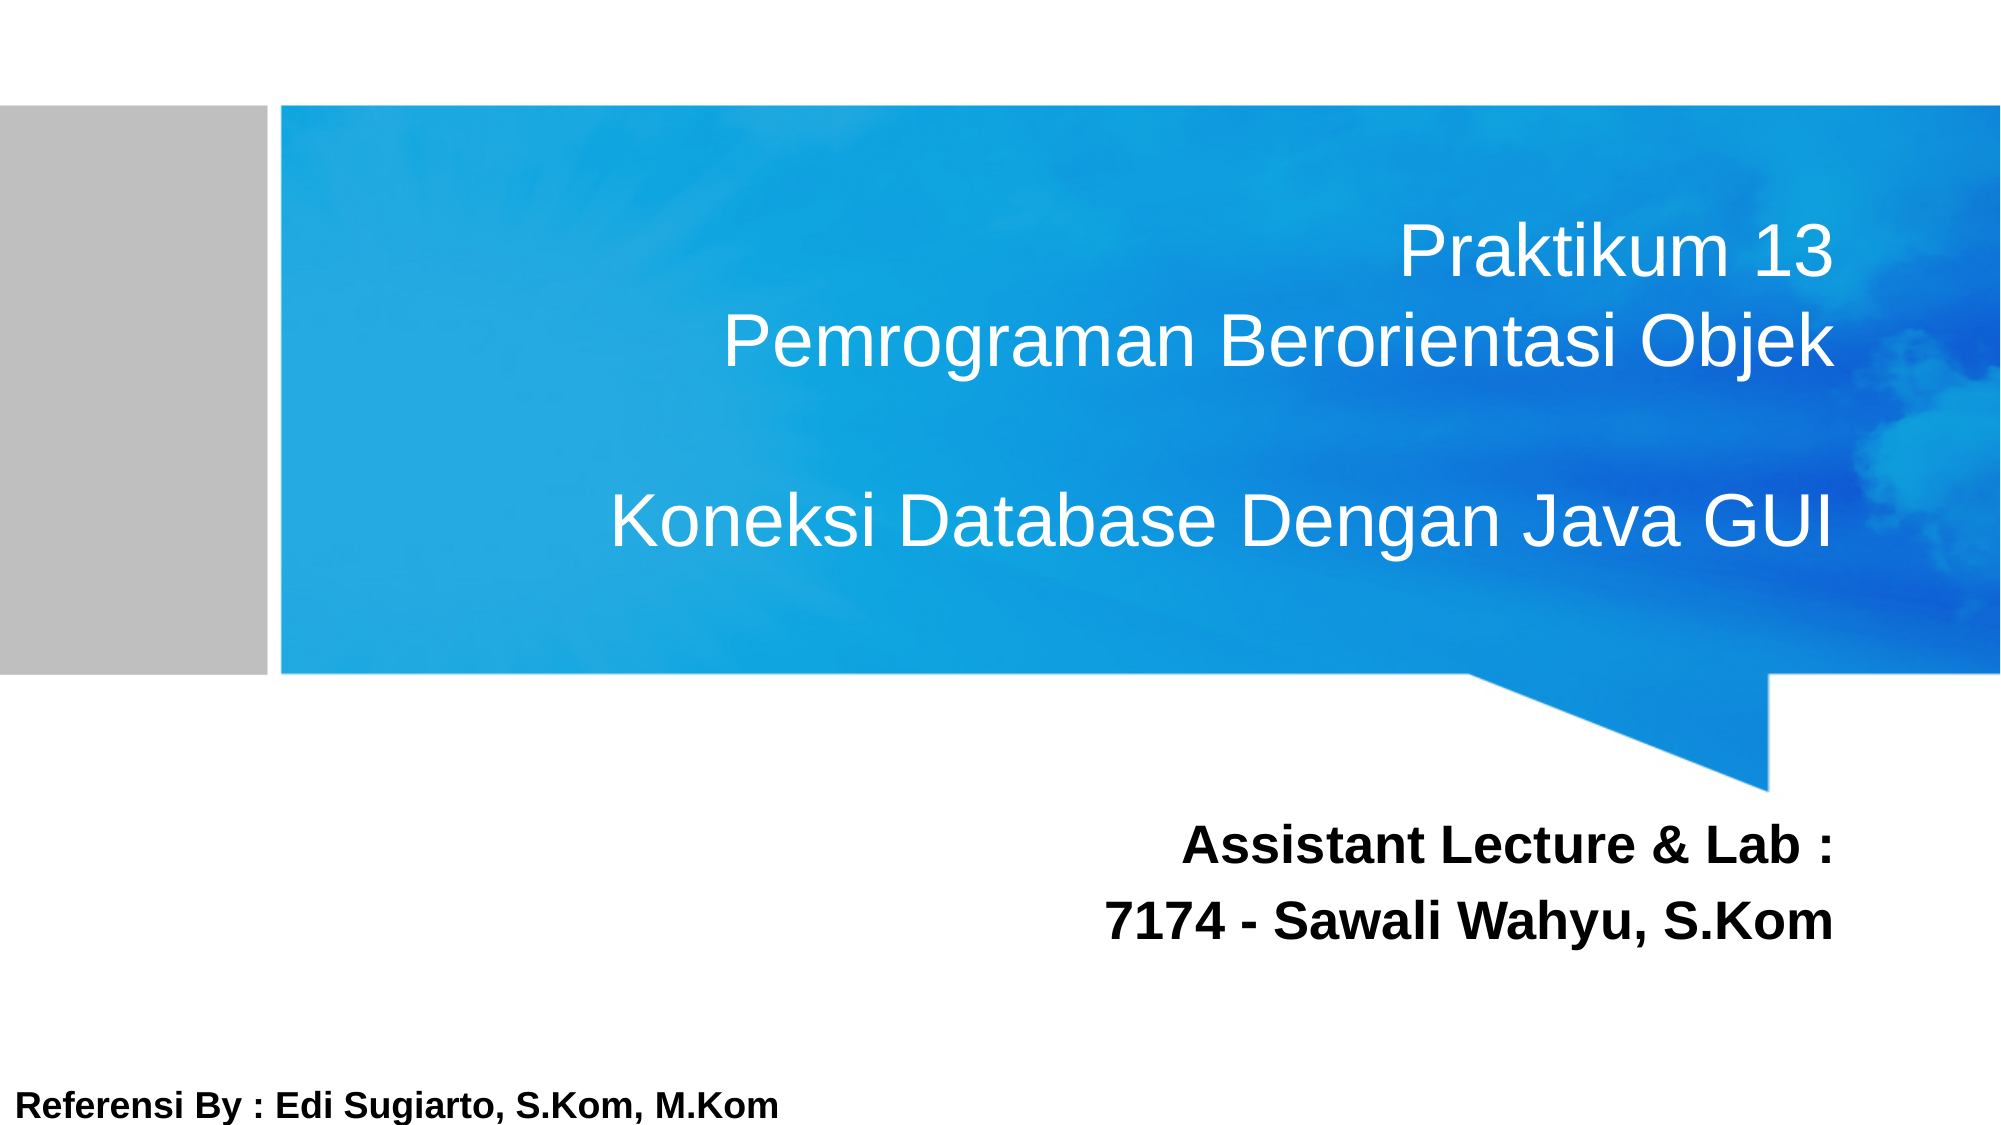

# Praktikum 13 Pemrograman Berorientasi Objek Koneksi Database Dengan Java GUI
Assistant Lecture & Lab :
7174 - Sawali Wahyu, S.Kom
Referensi By : Edi Sugiarto, S.Kom, M.Kom